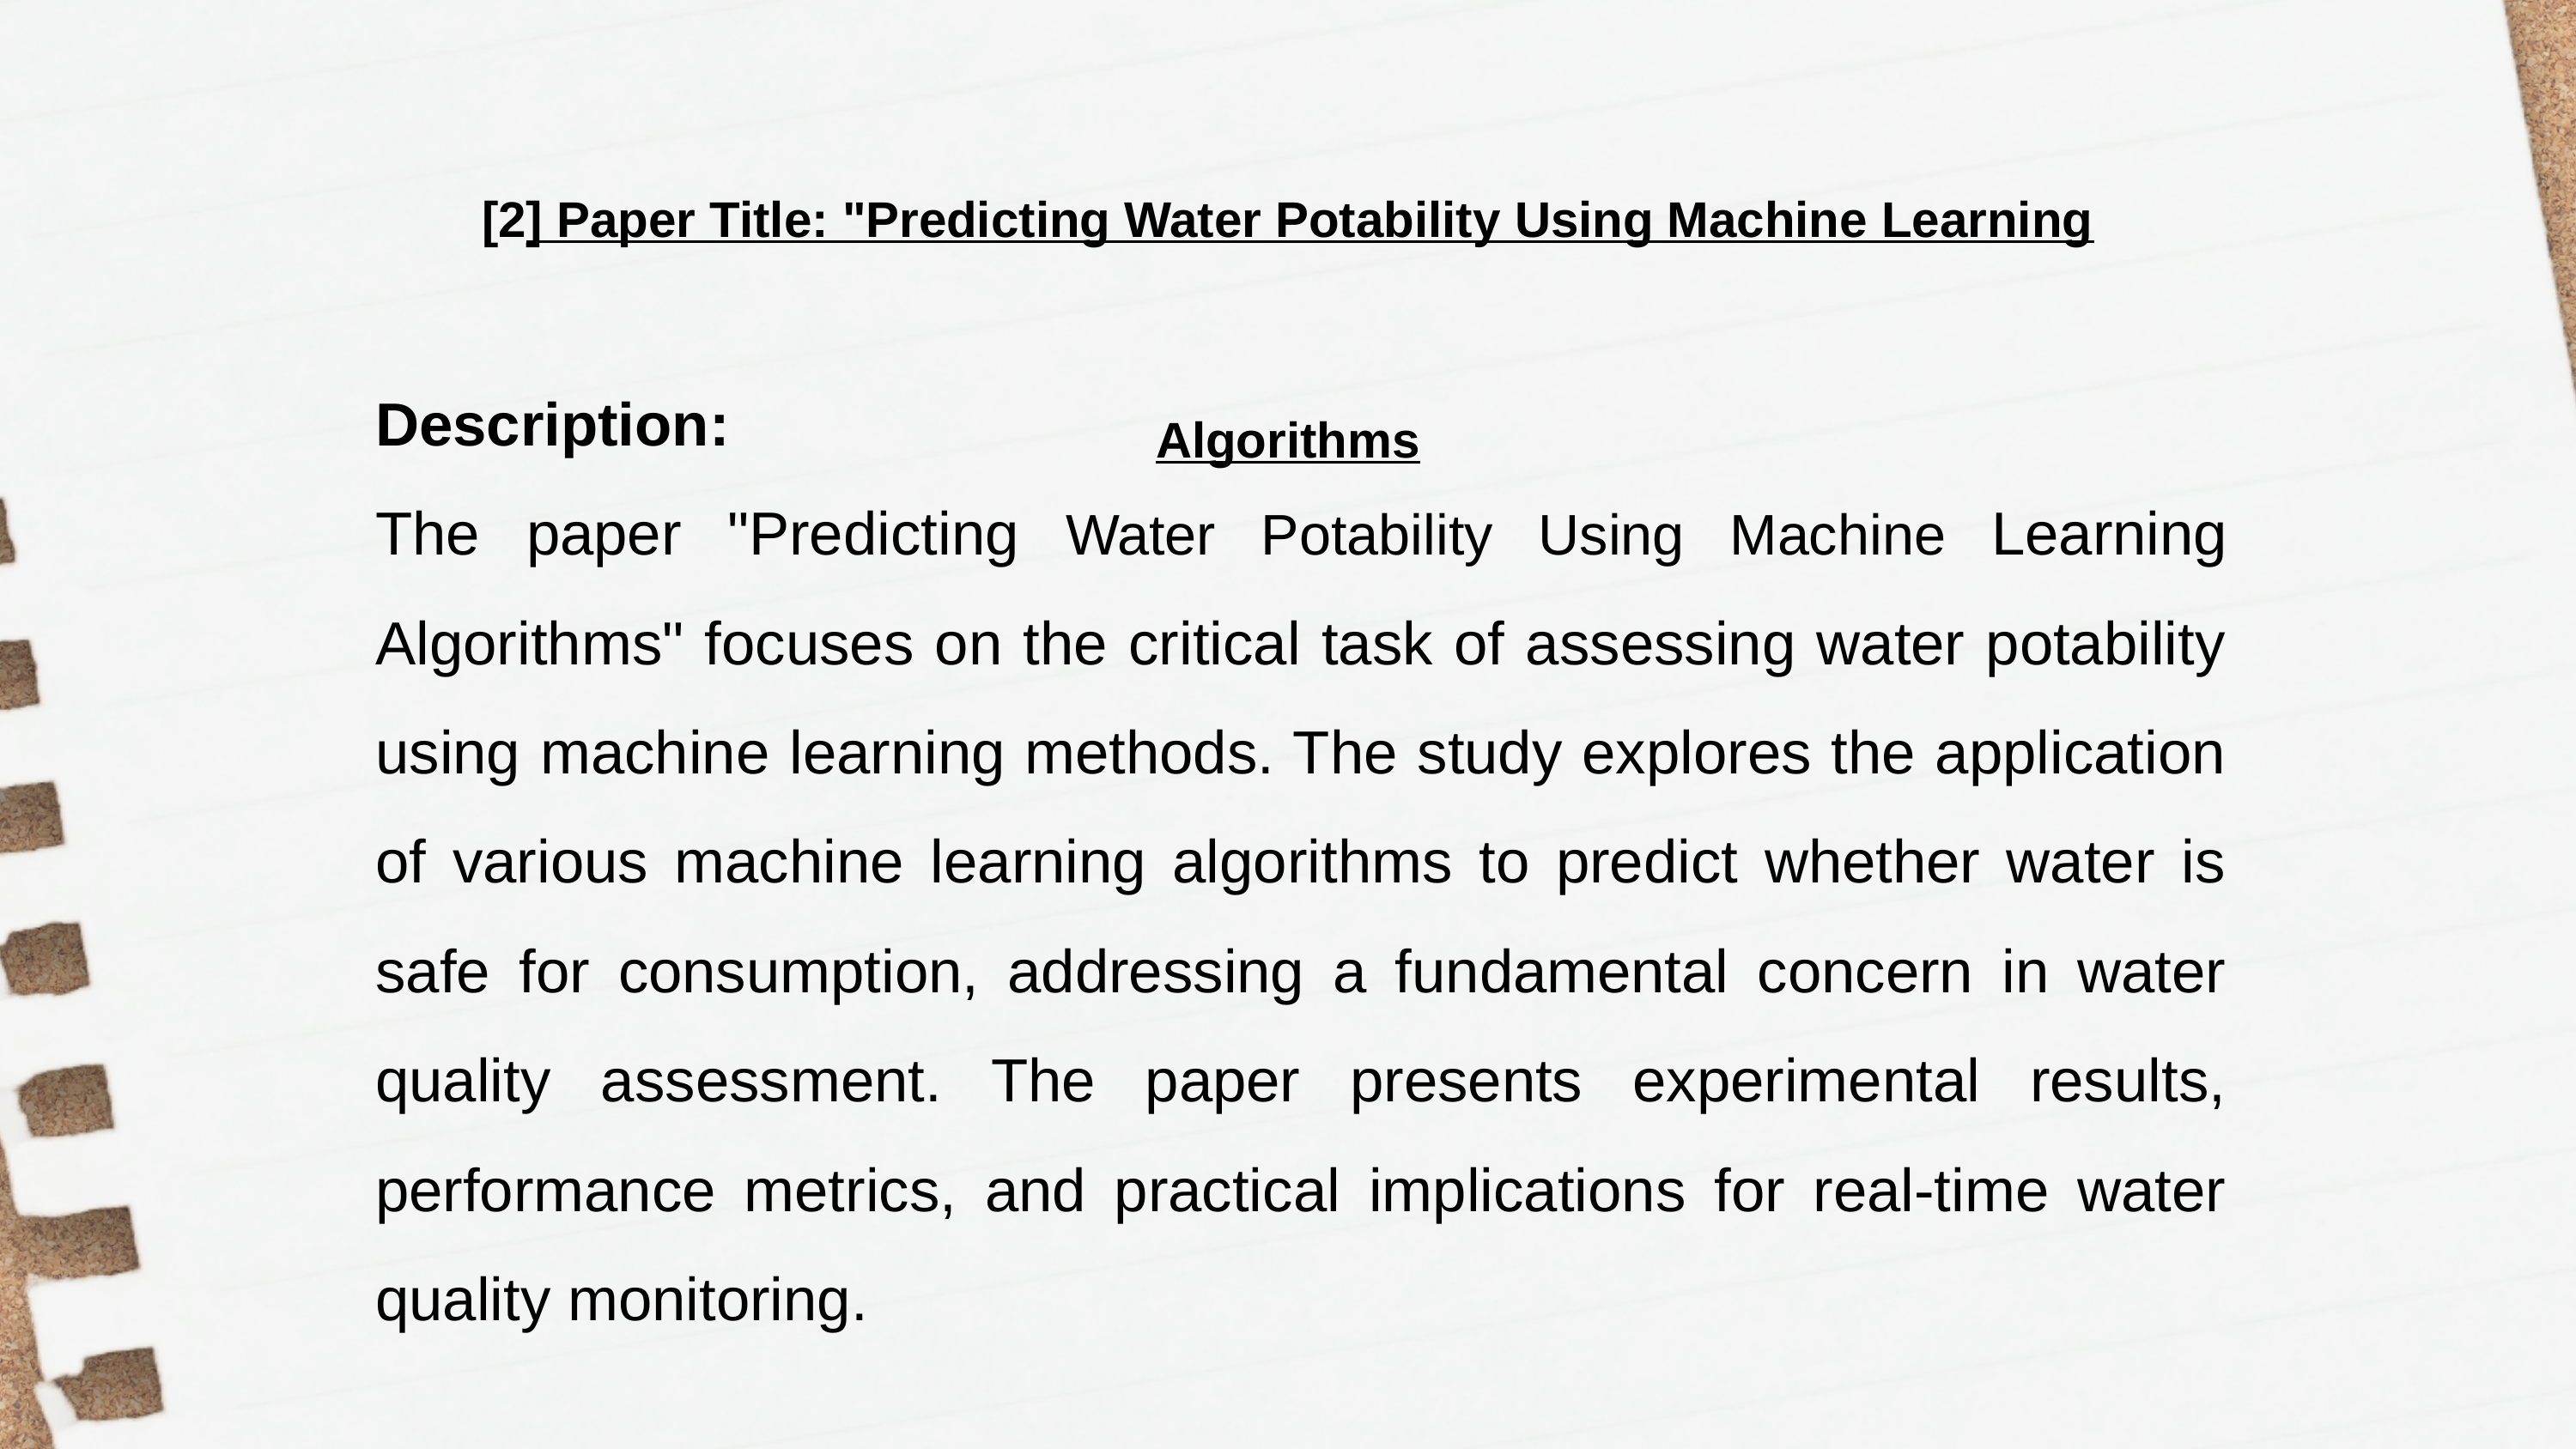

[2] Paper Title: "Predicting Water Potability Using Machine Learning Algorithms

Description:
The paper "Predicting Water Potability Using Machine Learning Algorithms" focuses on the critical task of assessing water potability using machine learning methods. The study explores the application of various machine learning algorithms to predict whether water is safe for consumption, addressing a fundamental concern in water quality assessment. The paper presents experimental results, performance metrics, and practical implications for real-time water quality monitoring.